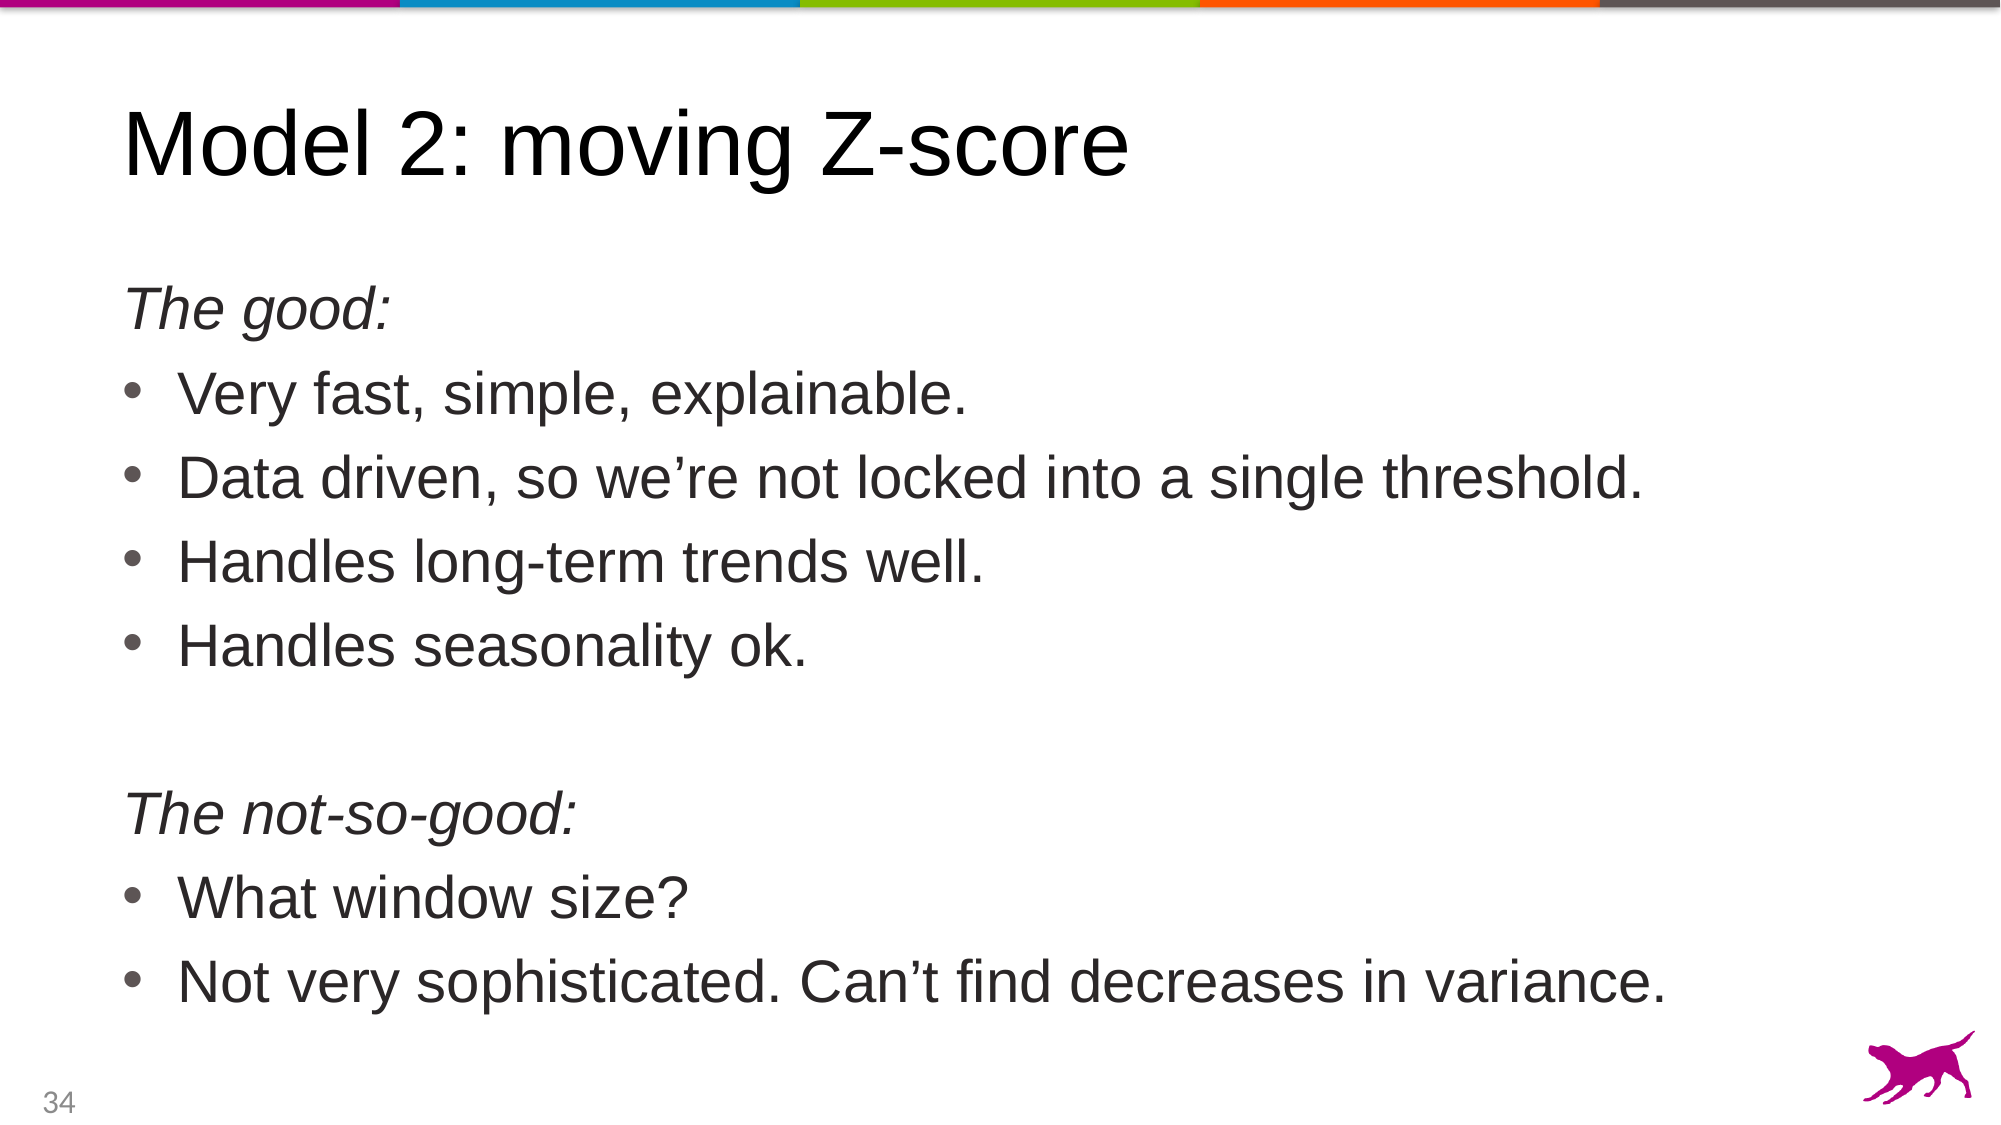

# Model 2: moving Z-score
The good:
Very fast, simple, explainable.
Data driven, so we’re not locked into a single threshold.
Handles long-term trends well.
Handles seasonality ok.

The not-so-good:
What window size?
Not very sophisticated. Can’t find decreases in variance.